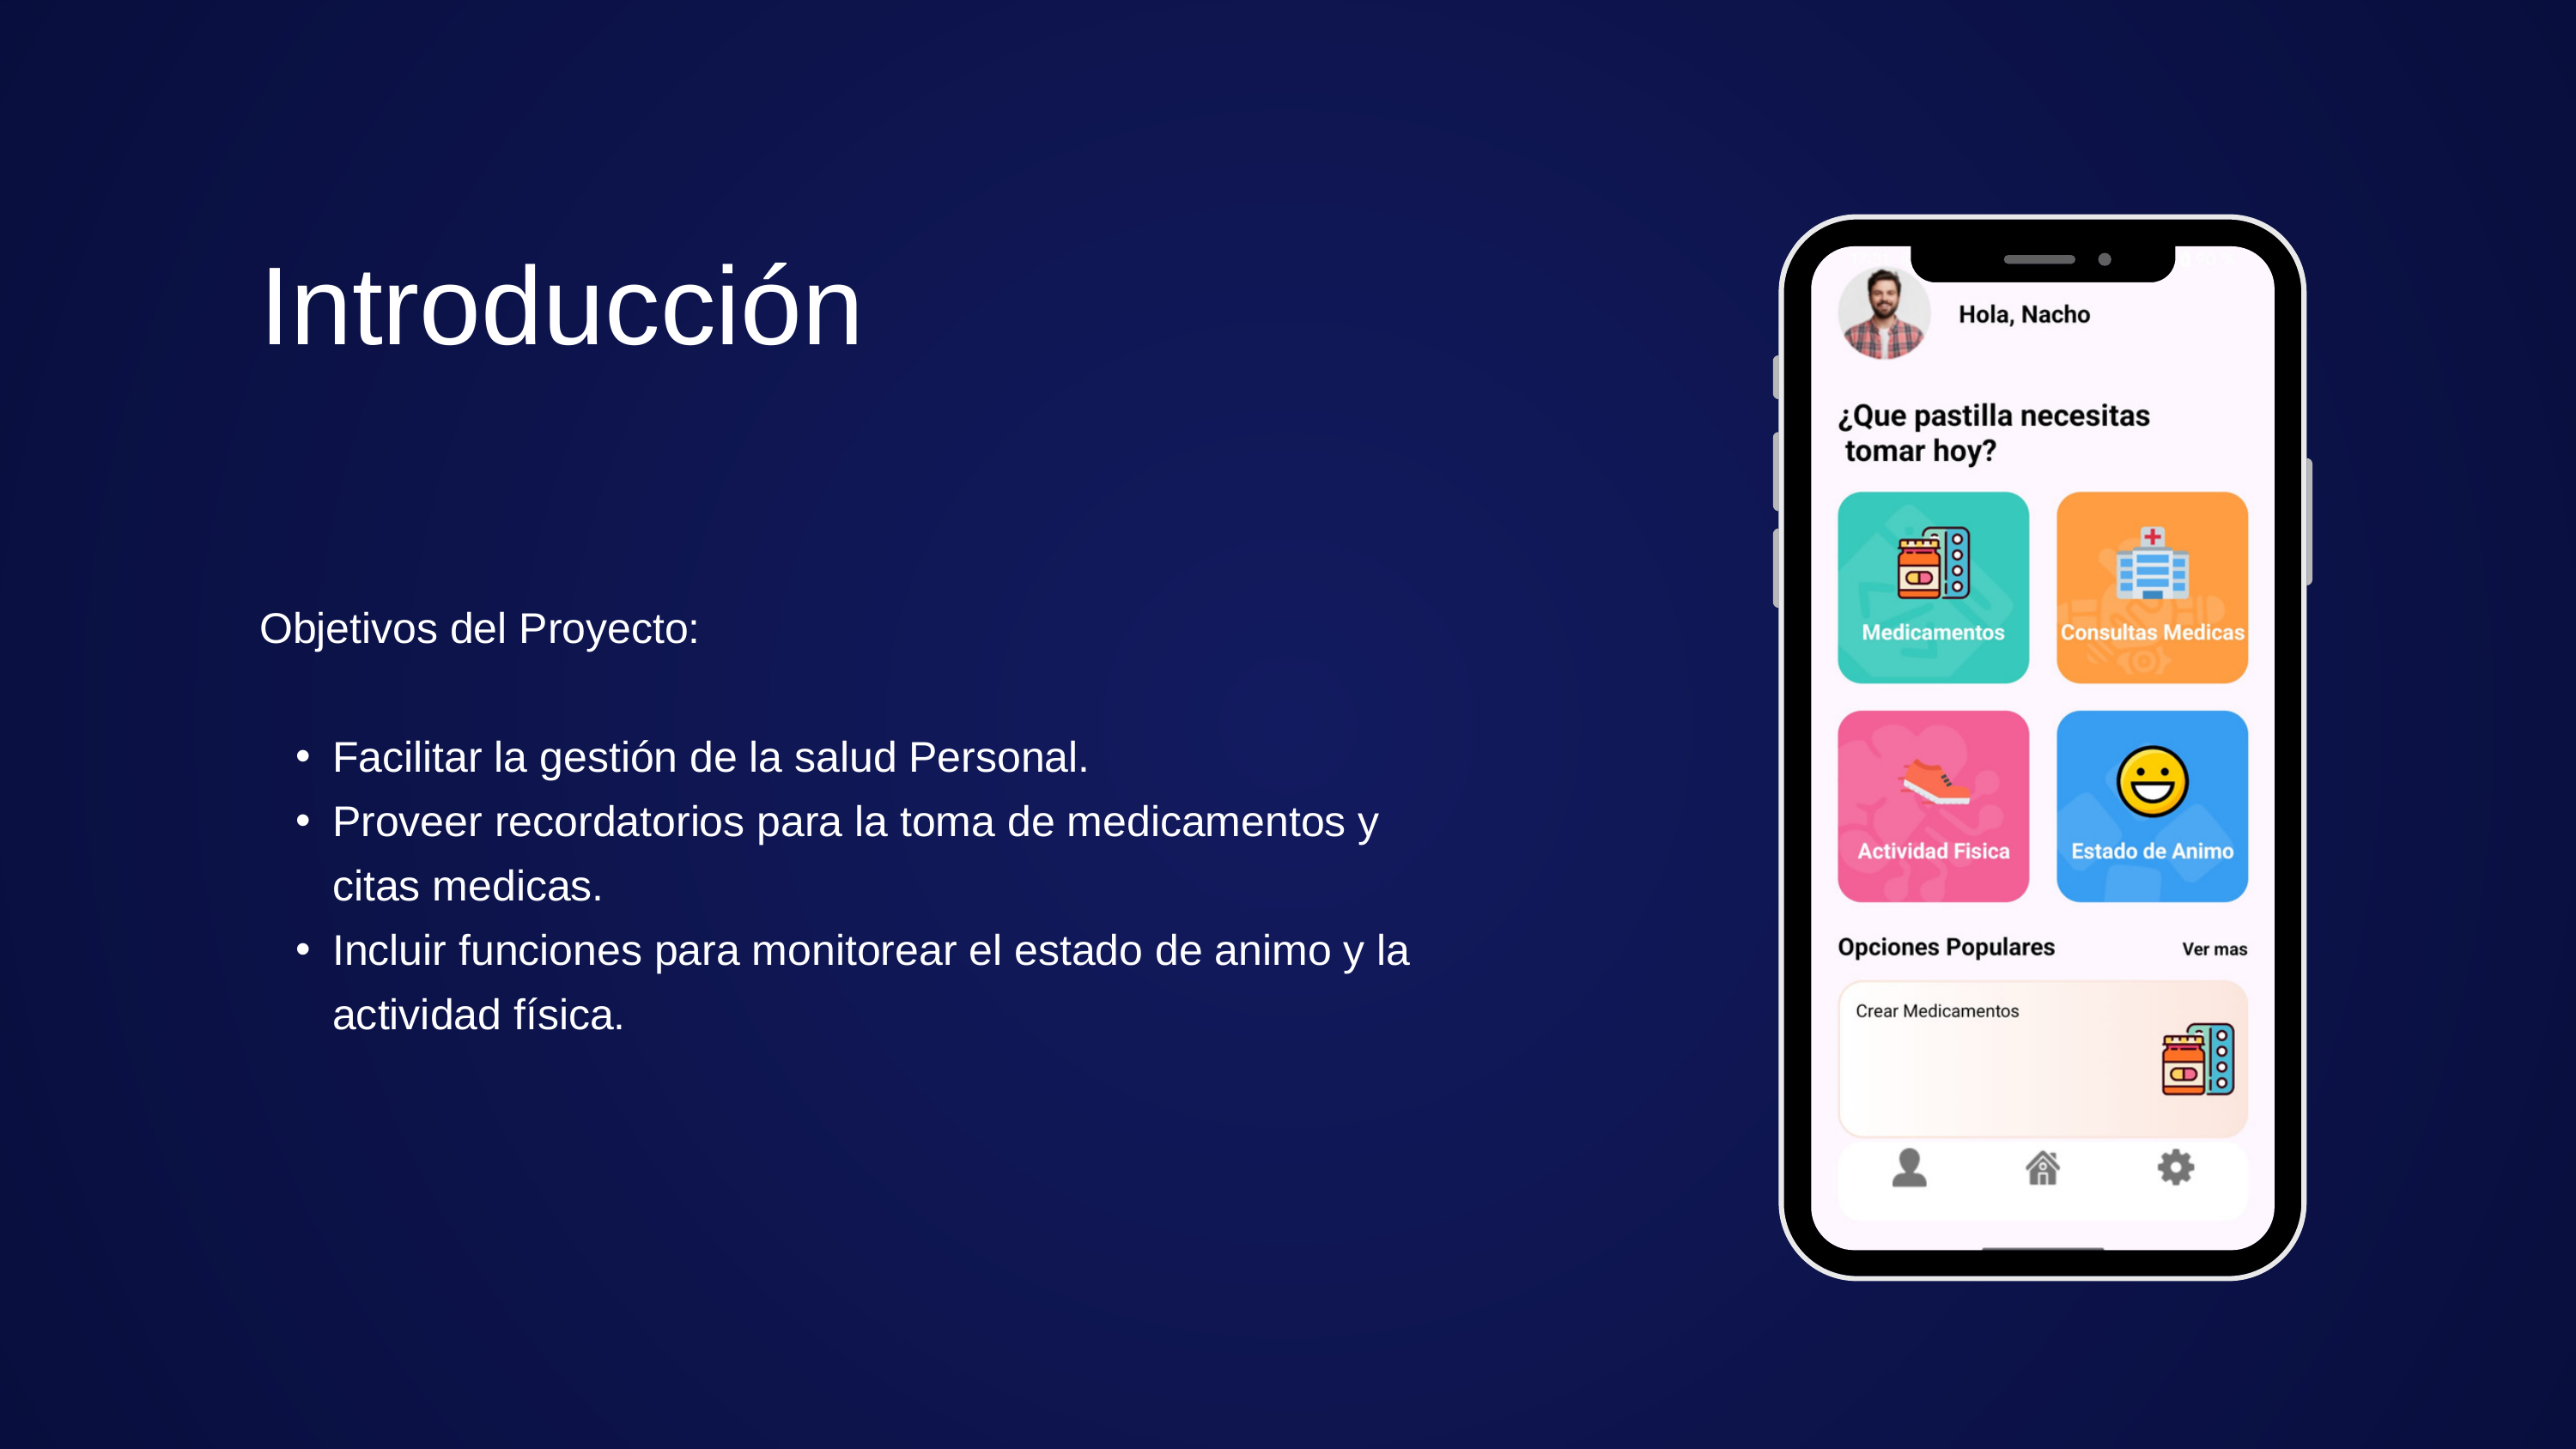

Introducción
Objetivos del Proyecto:

Facilitar la gestión de la salud Personal.
Proveer recordatorios para la toma de medicamentos y citas medicas.
Incluir funciones para monitorear el estado de animo y la actividad física.